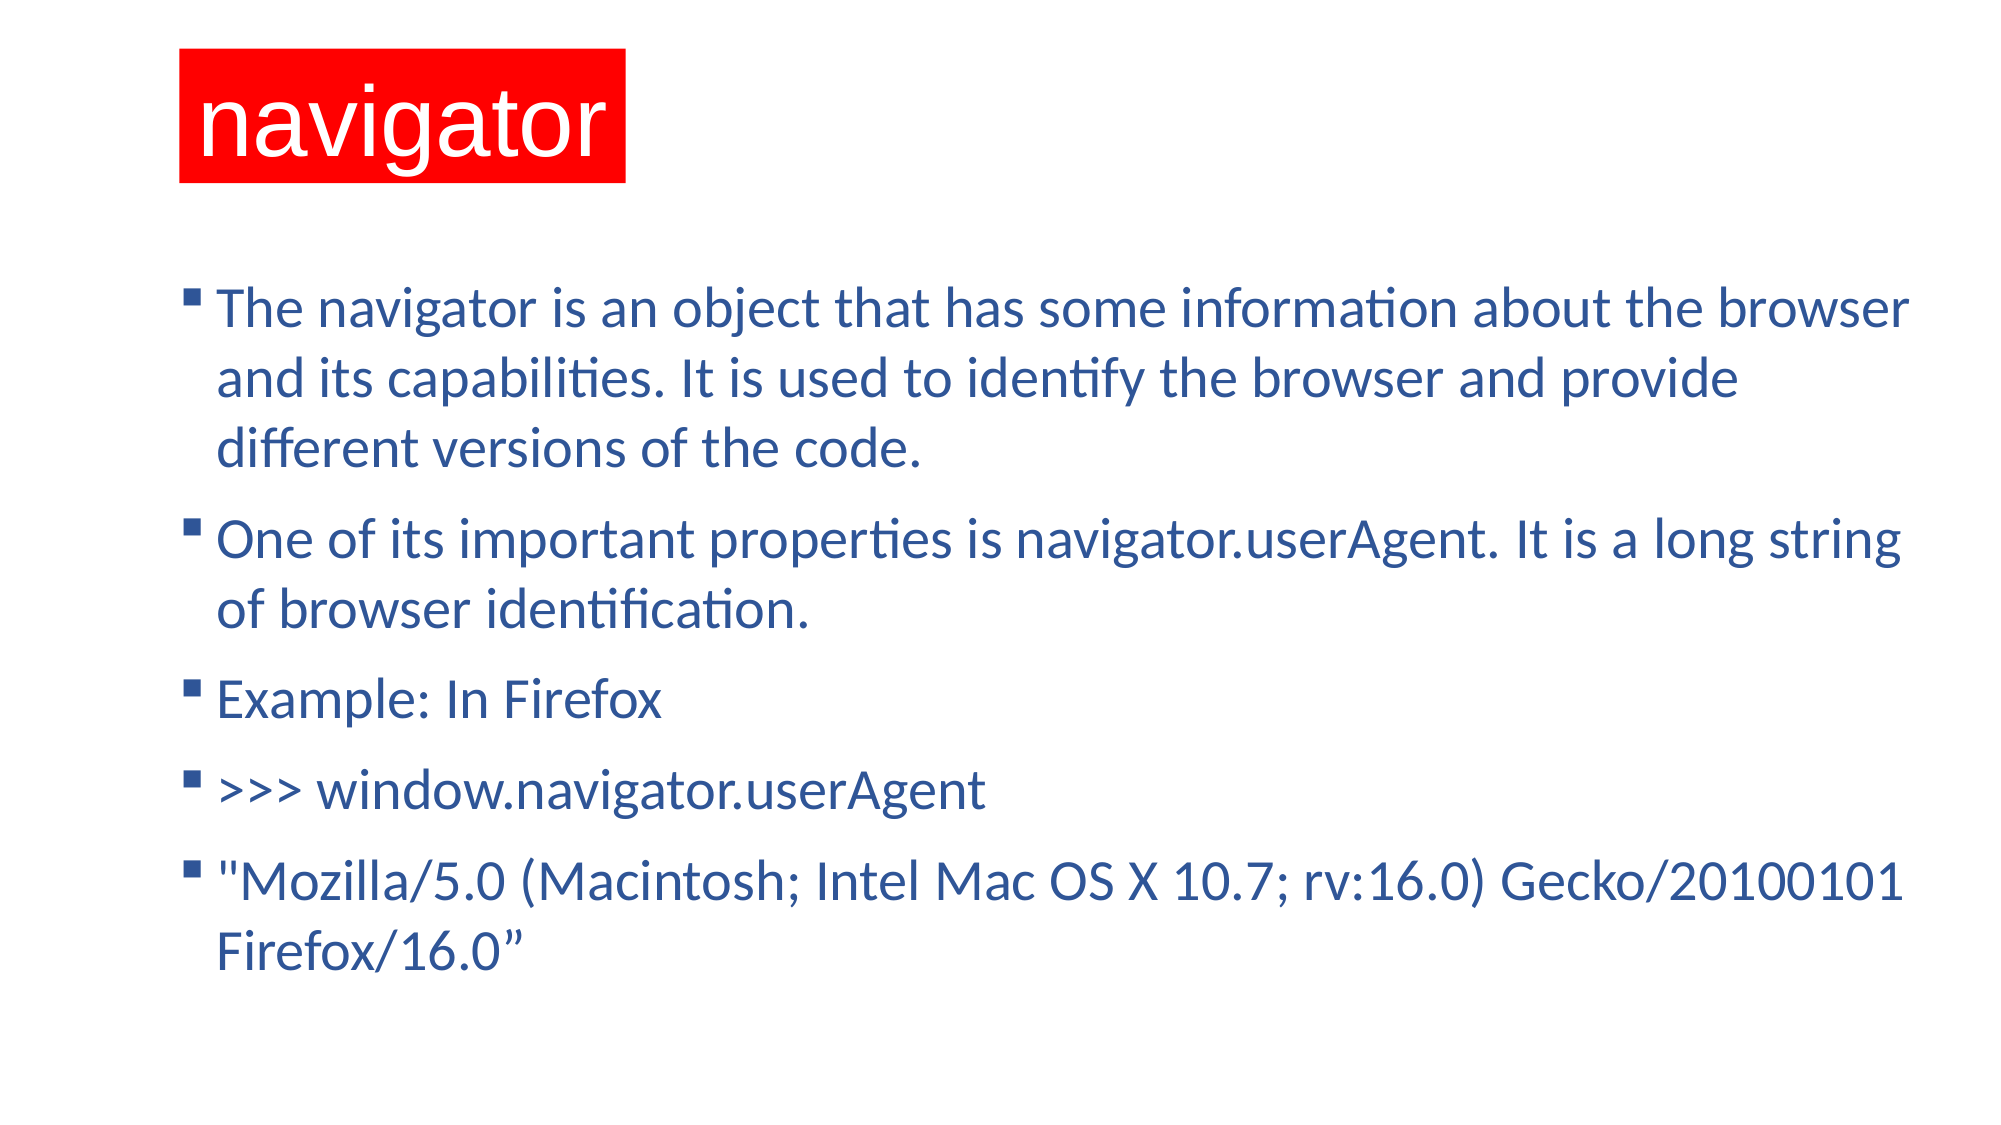

navigator
The navigator is an object that has some information about the browser and its capabilities. It is used to identify the browser and provide different versions of the code.
One of its important properties is navigator.userAgent. It is a long string of browser identification.
Example: In Firefox
>>> window.navigator.userAgent
"Mozilla/5.0 (Macintosh; Intel Mac OS X 10.7; rv:16.0) Gecko/20100101 Firefox/16.0”